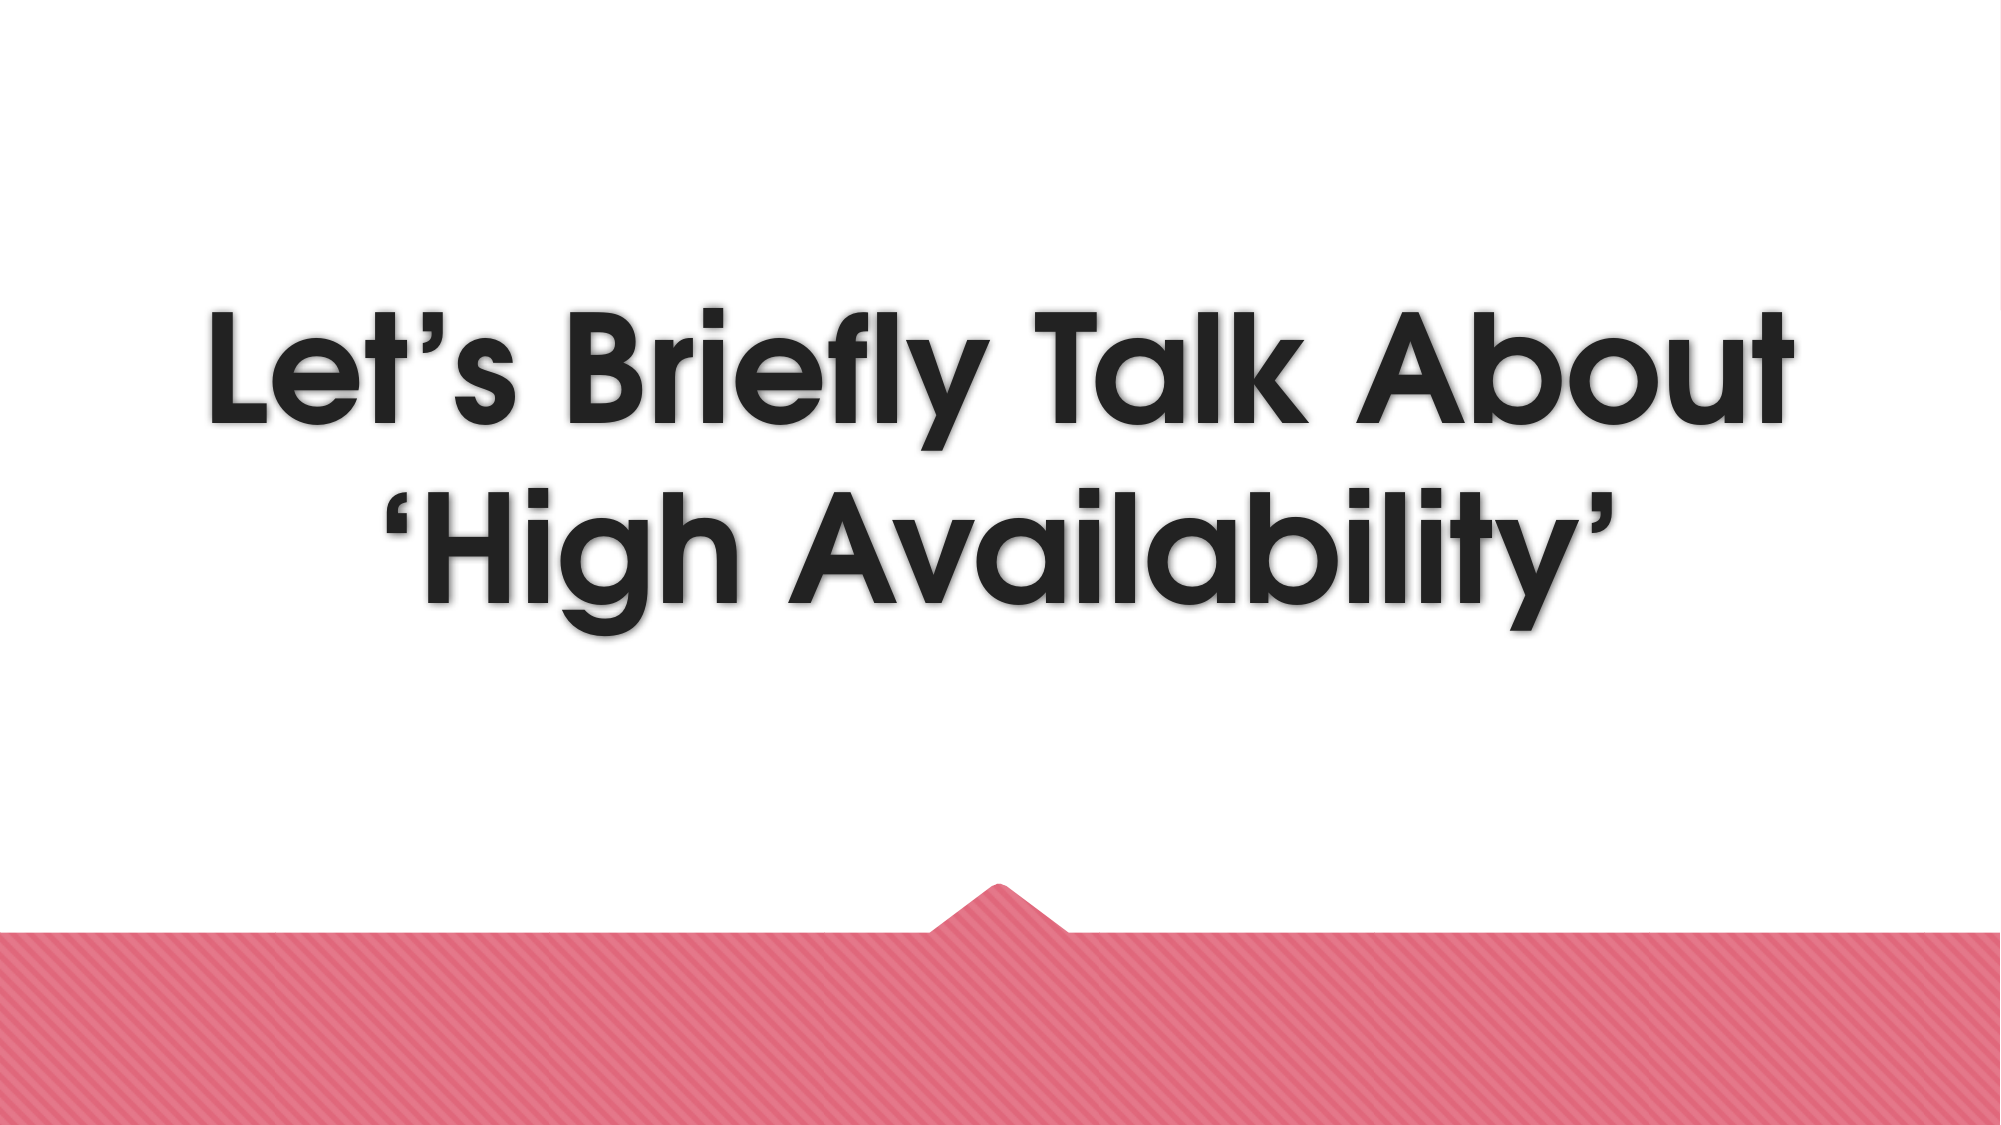

# Let’s Briefly Talk About ‘High Availability’